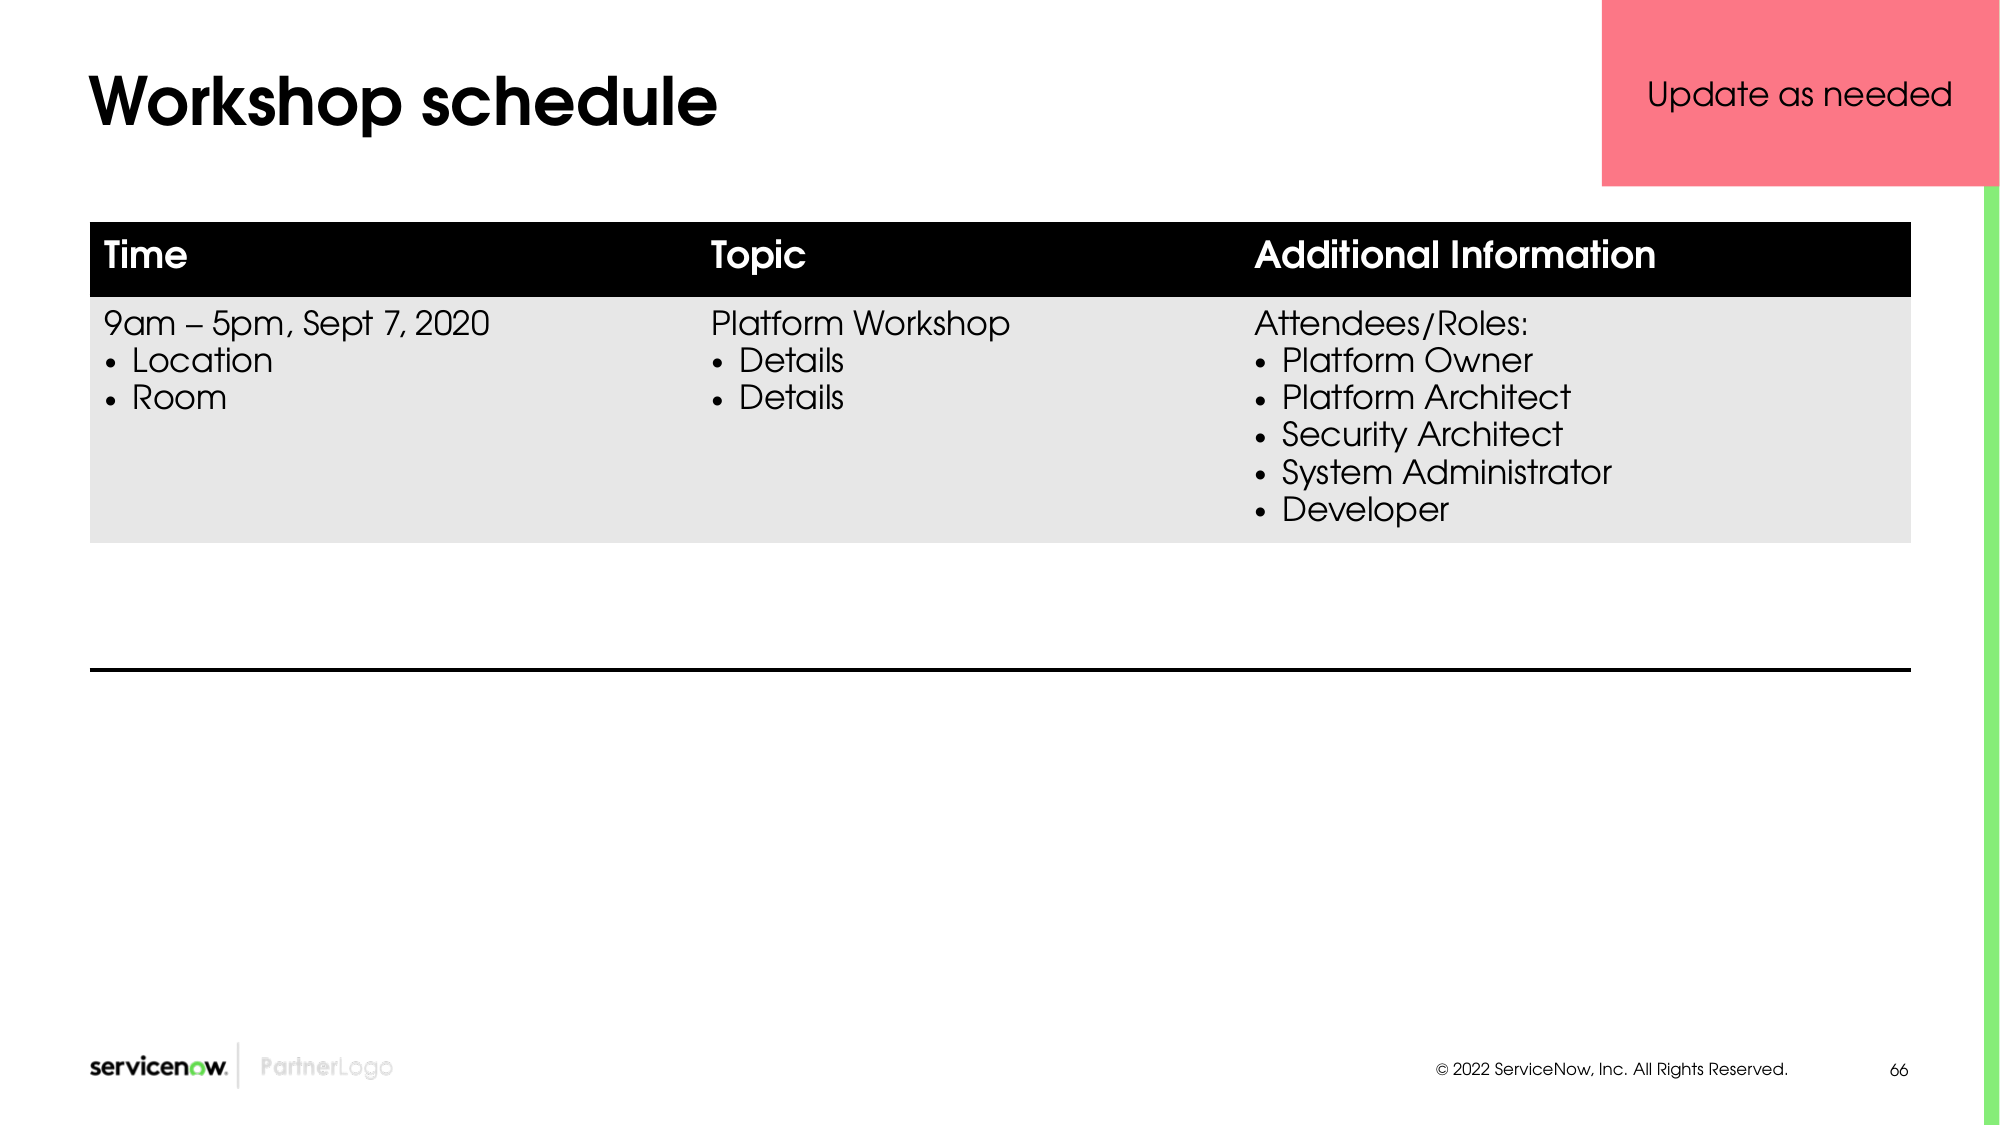

Update as needed
# Workshop schedule
| Time | Topic | Additional Information |
| --- | --- | --- |
| 9am – 5pm, Sept 7, 2020 Location Room | Platform Workshop Details Details | Attendees/Roles: Platform Owner Platform Architect Security Architect System Administrator Developer |
|  |  |  |